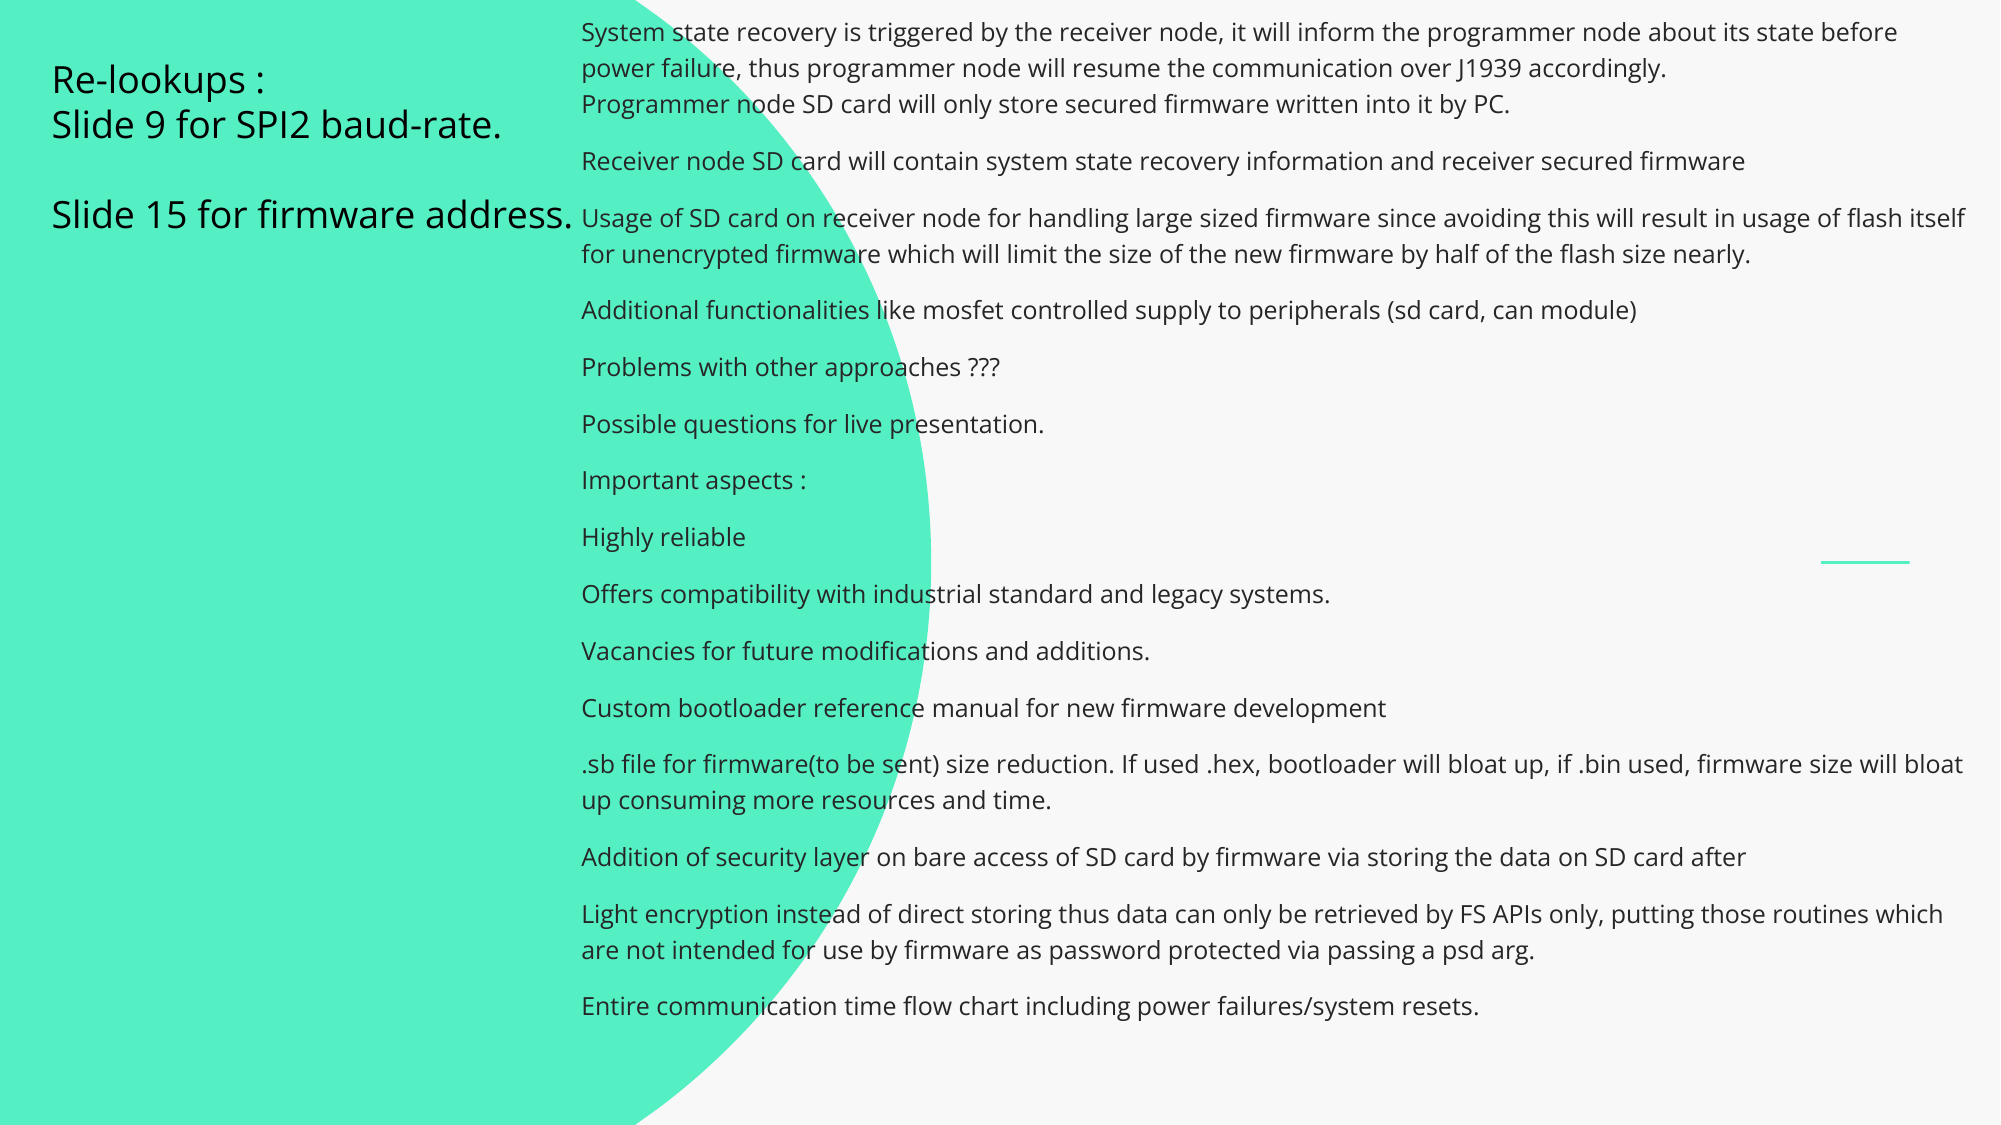

System state recovery is triggered by the receiver node, it will inform the programmer node about its state before power failure, thus programmer node will resume the communication over J1939 accordingly.
Programmer node SD card will only store secured firmware written into it by PC.
Receiver node SD card will contain system state recovery information and receiver secured firmware
Usage of SD card on receiver node for handling large sized firmware since avoiding this will result in usage of flash itself for unencrypted firmware which will limit the size of the new firmware by half of the flash size nearly.
Additional functionalities like mosfet controlled supply to peripherals (sd card, can module)
Problems with other approaches ???
Possible questions for live presentation.
Important aspects :
Highly reliable
Offers compatibility with industrial standard and legacy systems.
Vacancies for future modifications and additions.
Custom bootloader reference manual for new firmware development
.sb file for firmware(to be sent) size reduction. If used .hex, bootloader will bloat up, if .bin used, firmware size will bloat up consuming more resources and time.
Addition of security layer on bare access of SD card by firmware via storing the data on SD card after
Light encryption instead of direct storing thus data can only be retrieved by FS APIs only, putting those routines which are not intended for use by firmware as password protected via passing a psd arg.
Entire communication time flow chart including power failures/system resets.

Re-lookups :
Slide 9 for SPI2 baud-rate.

Slide 15 for firmware address.